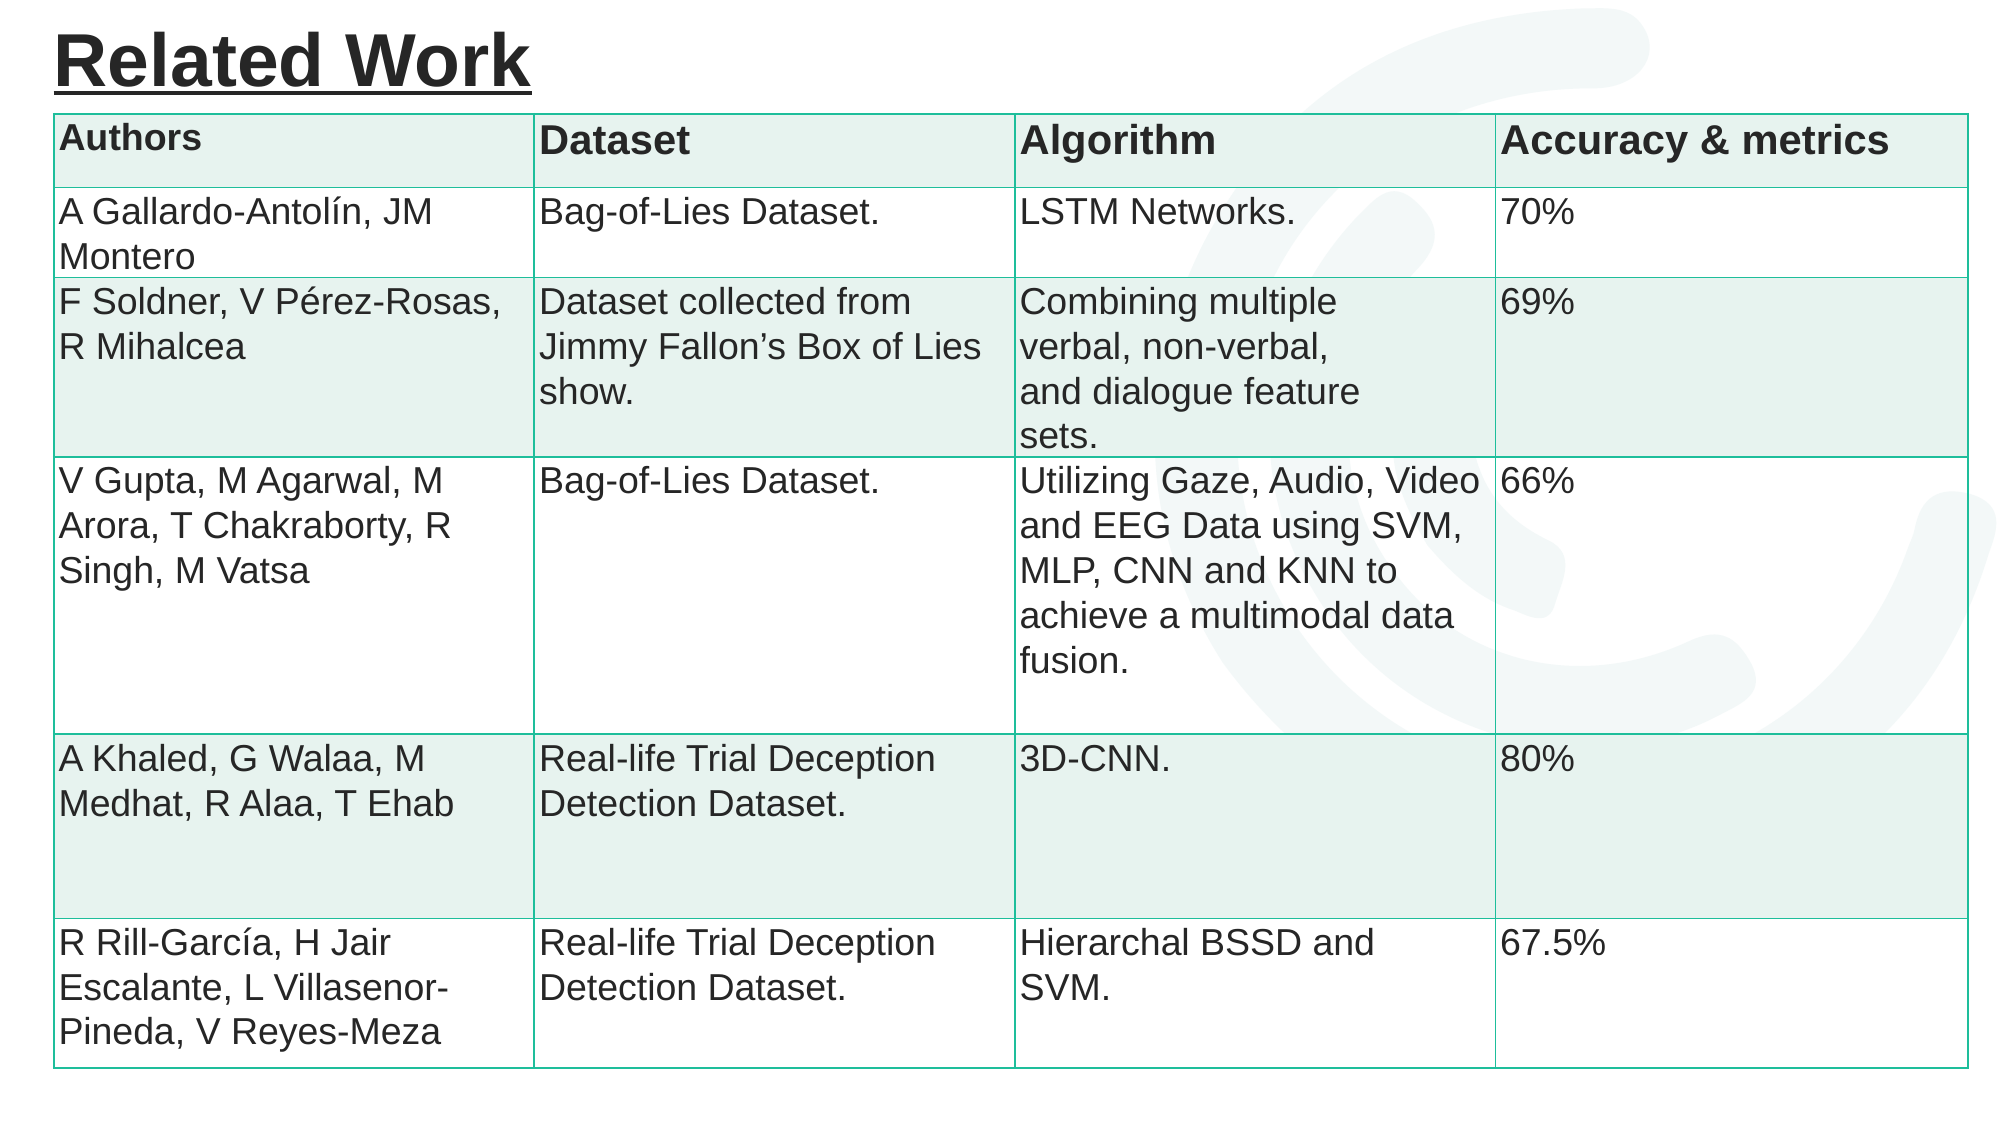

# Related Work
| Authors | Dataset | Algorithm | Accuracy & metrics |
| --- | --- | --- | --- |
| A Gallardo-Antolín, JM Montero | Bag-of-Lies Dataset. | LSTM Networks. | 70% |
| F Soldner, V Pérez-Rosas, R Mihalcea | Dataset collected from Jimmy Fallon’s Box of Lies show. | Combining multiple verbal, non-verbal, and dialogue feature sets. | 69% |
| V Gupta, M Agarwal, M Arora, T Chakraborty, R Singh, M Vatsa | Bag-of-Lies Dataset. | Utilizing Gaze, Audio, Video and EEG Data using SVM, MLP, CNN and KNN to achieve a multimodal data fusion. | 66% |
| A Khaled, G Walaa, M Medhat, R Alaa, T Ehab | Real-life Trial Deception Detection Dataset. | 3D-CNN. | 80% |
| R Rill-García, H Jair Escalante, L Villasenor-Pineda, V Reyes-Meza | Real-life Trial Deception Detection Dataset. | Hierarchal BSSD and SVM. | 67.5% |
6